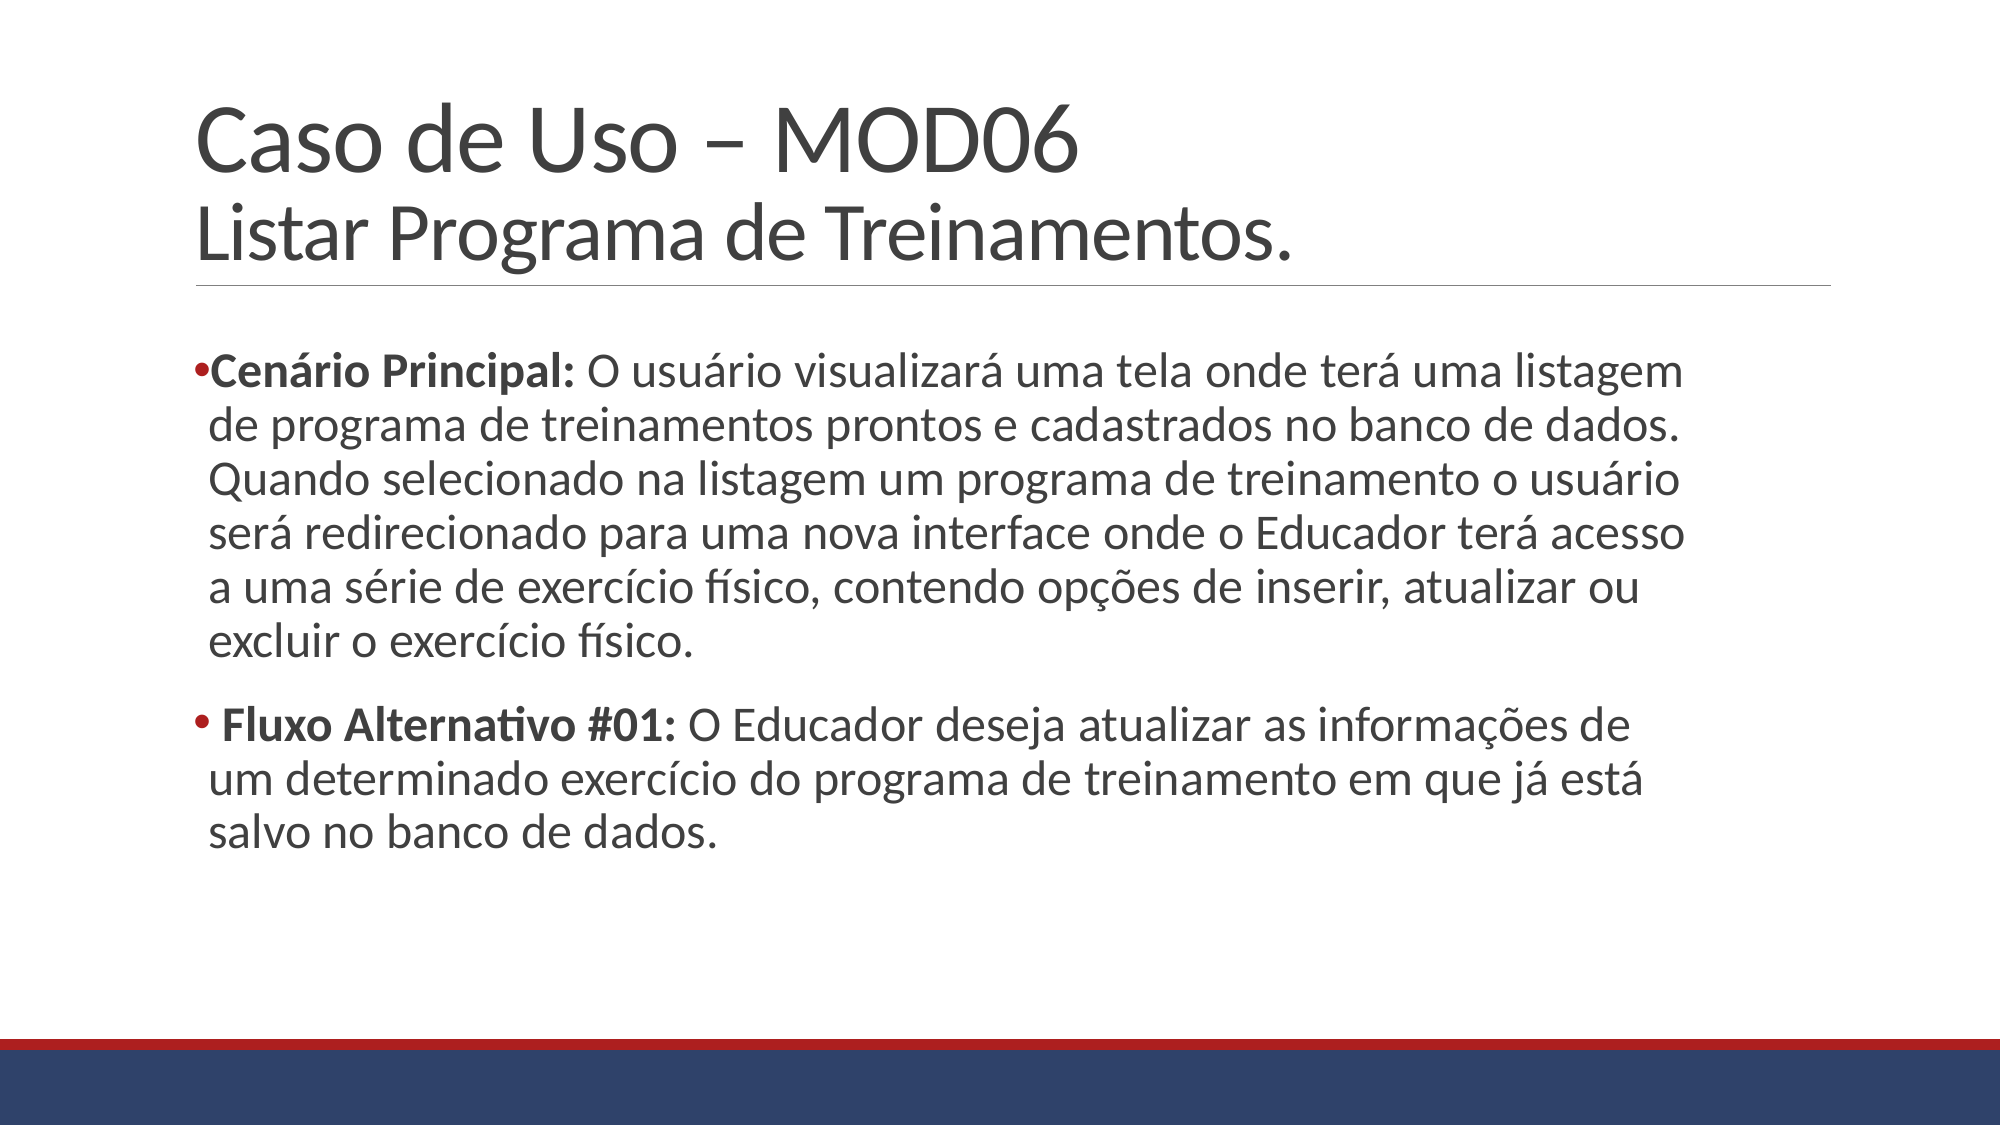

# Caso de Uso – MOD06 Listar Programa de Treinamentos.
Cenário Principal: O usuário visualizará uma tela onde terá uma listagem de programa de treinamentos prontos e cadastrados no banco de dados. Quando selecionado na listagem um programa de treinamento o usuário será redirecionado para uma nova interface onde o Educador terá acesso a uma série de exercício físico, contendo opções de inserir, atualizar ou excluir o exercício físico.
 Fluxo Alternativo #01: O Educador deseja atualizar as informações de um determinado exercício do programa de treinamento em que já está salvo no banco de dados.